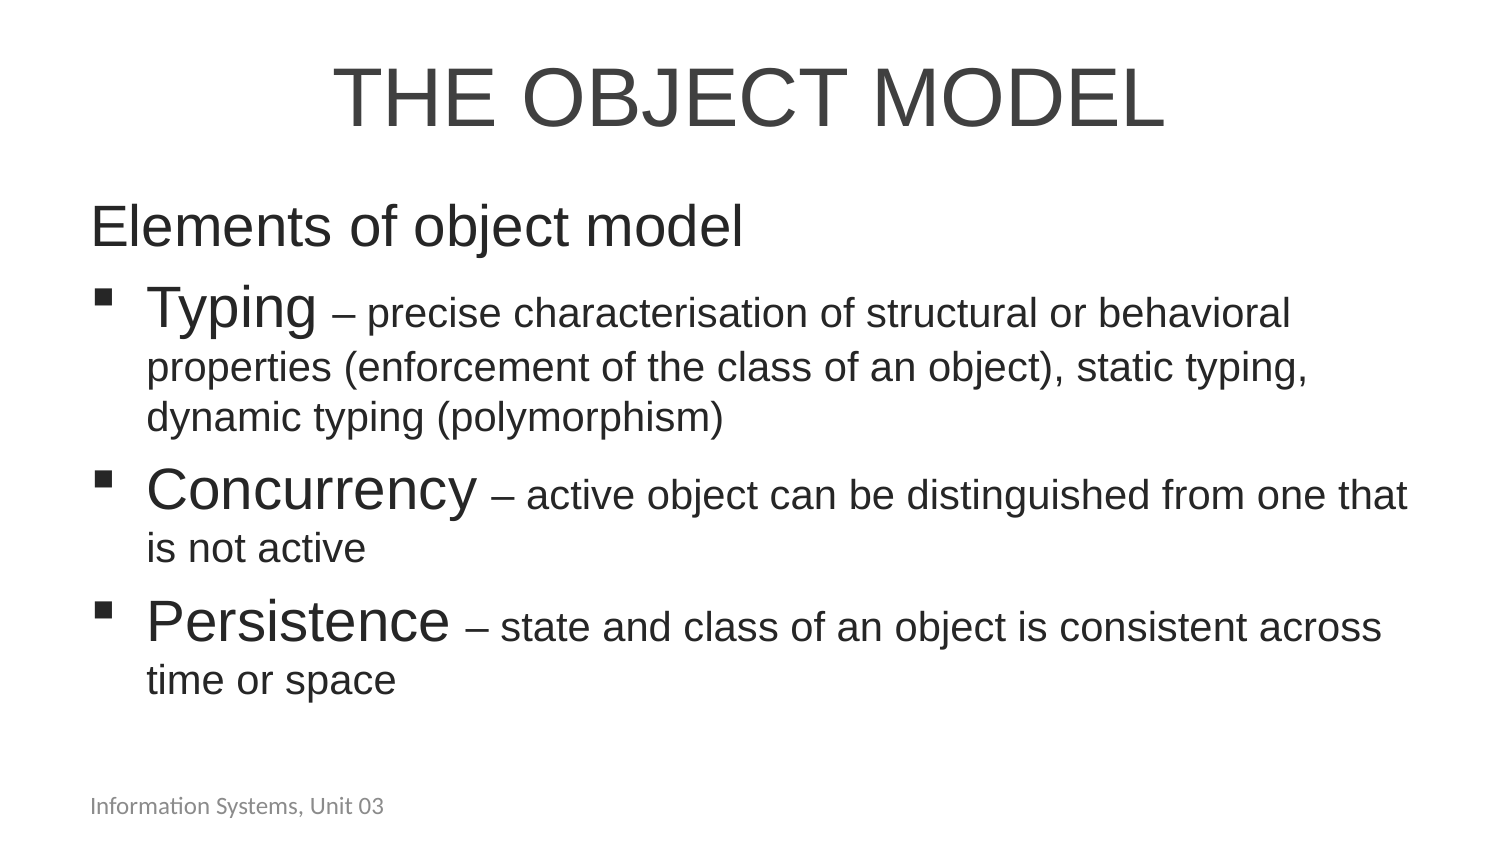

# The object model
Elements of object model
Typing – precise characterisation of structural or behavioral properties (enforcement of the class of an object), static typing, dynamic typing (polymorphism)
Concurrency – active object can be distinguished from one that is not active
Persistence – state and class of an object is consistent across time or space
Information Systems, Unit 03
8